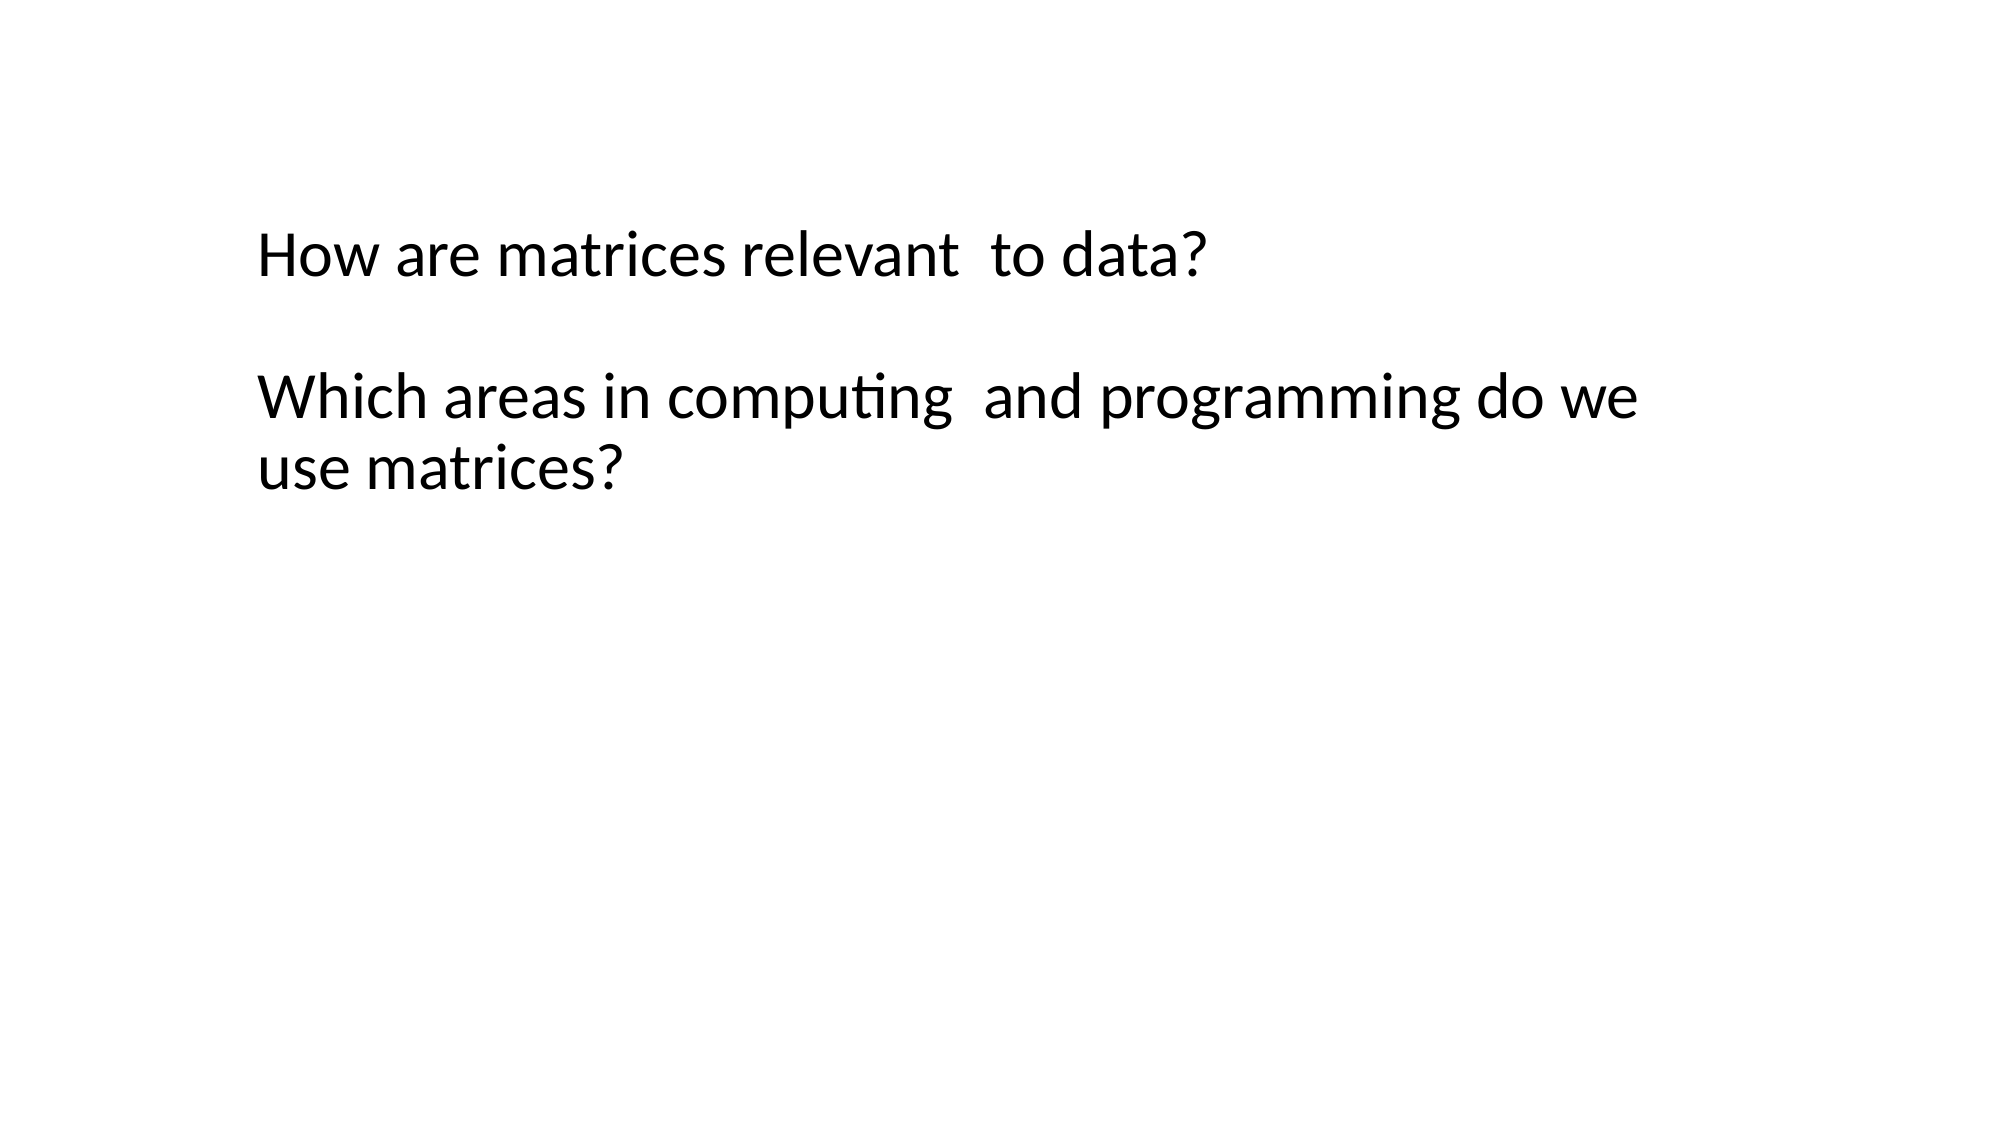

# How are matrices relevant  to data? Which areas in computing  and programming do we use matrices?